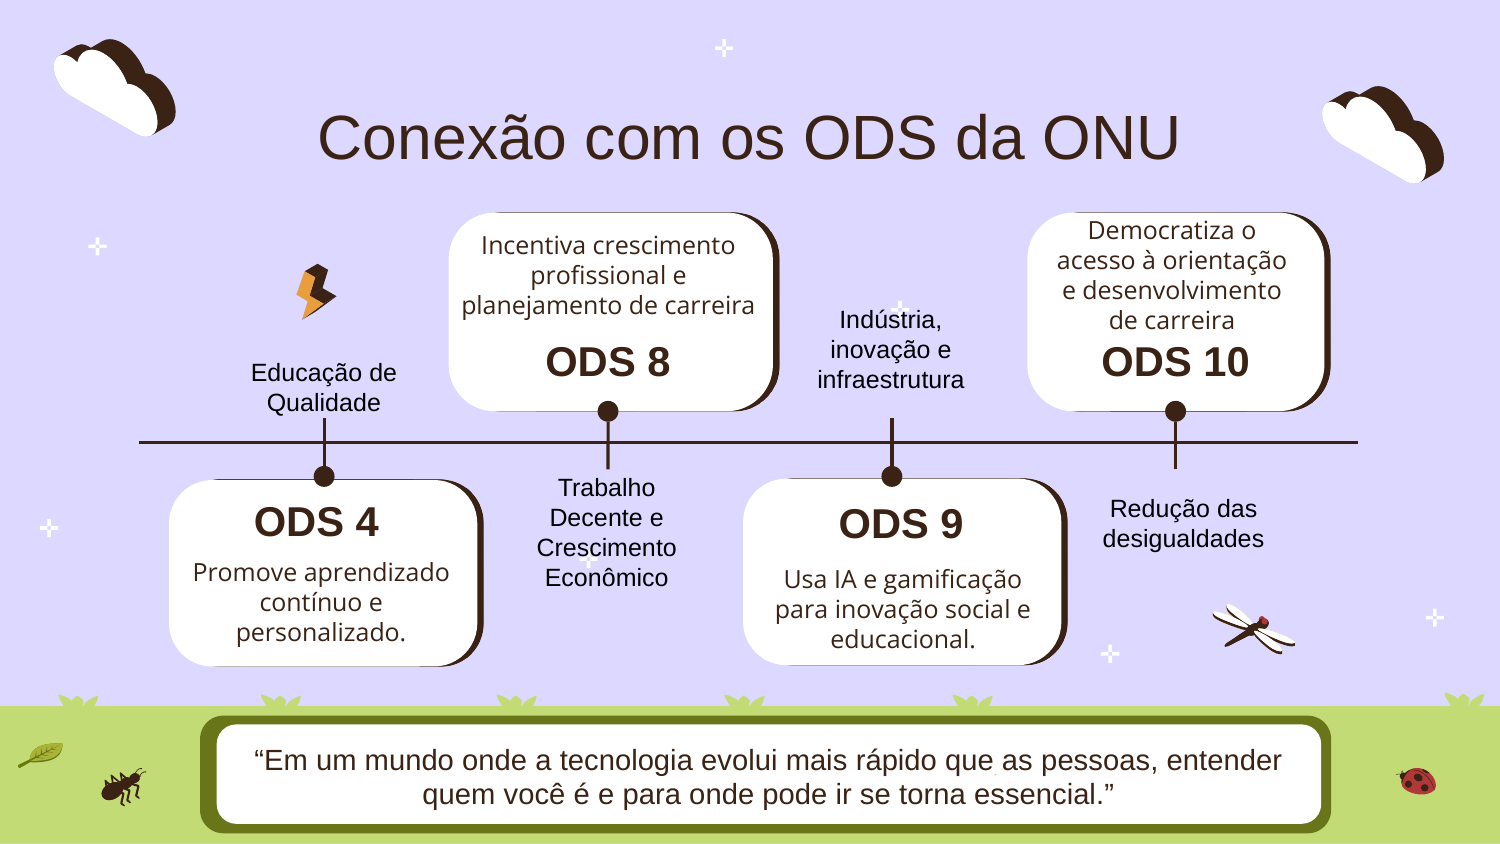

# Conexão com os ODS da ONU

Incentiva crescimento profissional e planejamento de carreira
Democratiza o acesso à orientação e desenvolvimento de carreira

Indústria, inovação e infraestrutura

Educação de Qualidade
ODS 8
ODS 10

Trabalho Decente e Crescimento Econômico
Redução das desigualdades

ODS 4
ODS 9
Promove aprendizado contínuo e personalizado.

Usa IA e gamificação para inovação social e educacional.

“Em um mundo onde a tecnologia evolui mais rápido que as pessoas, entender quem você é e para onde pode ir se torna essencial.”